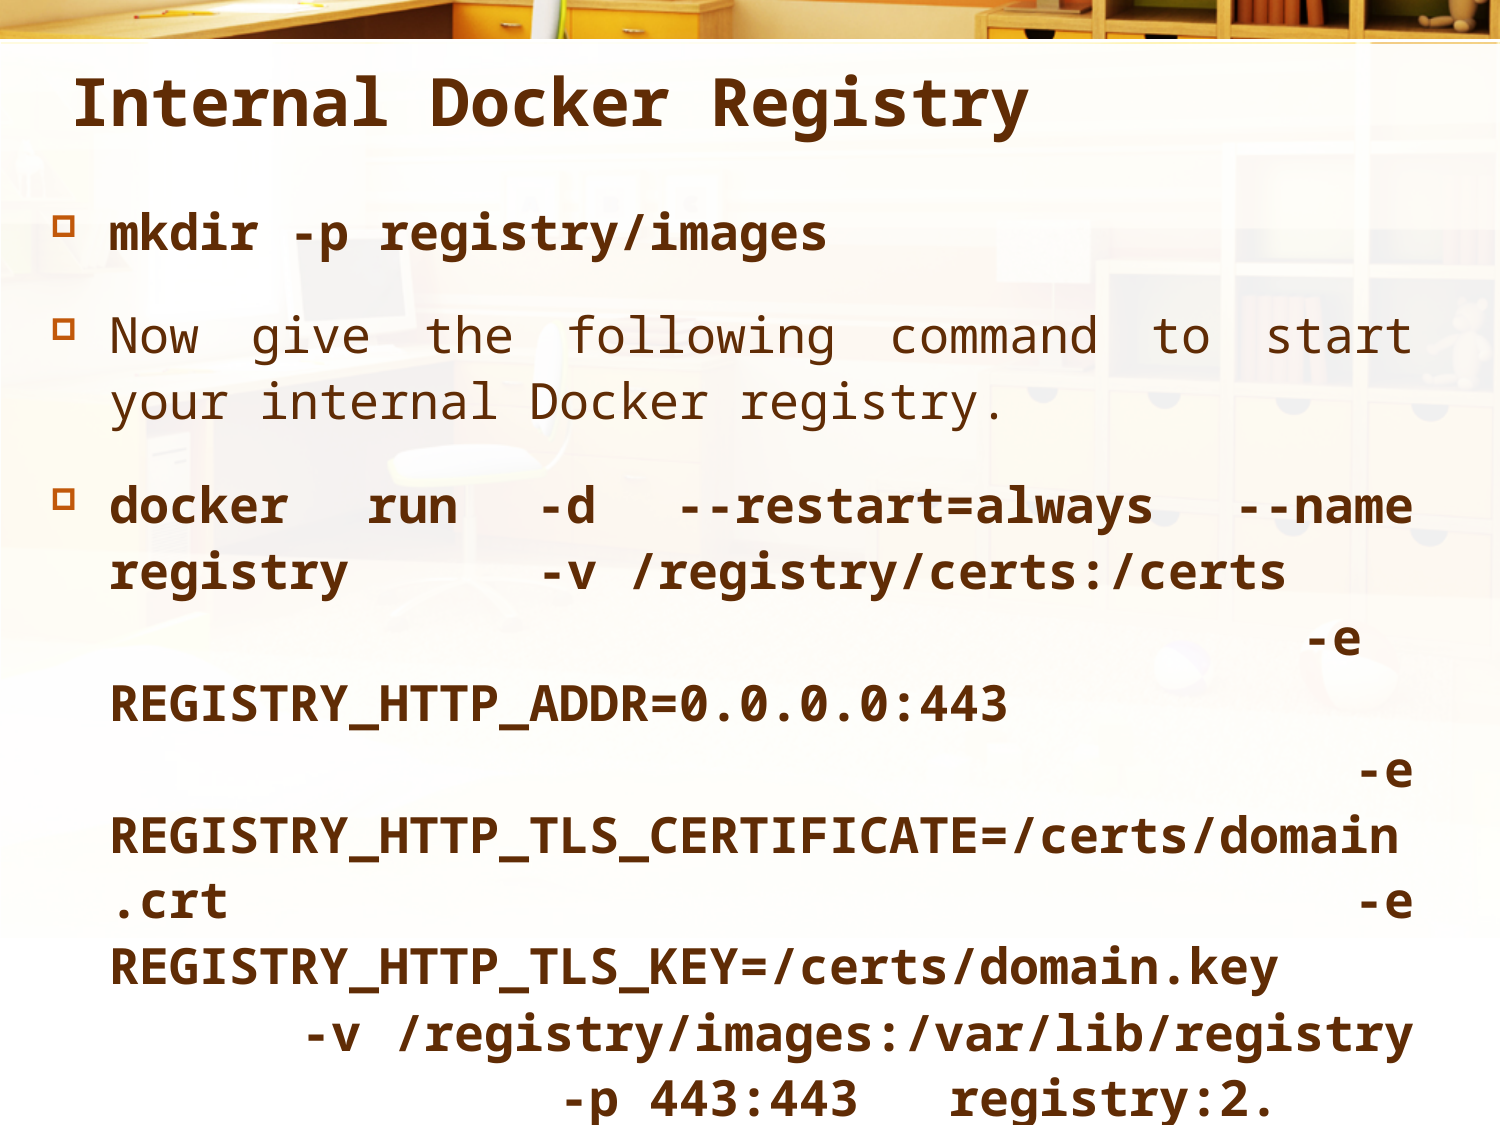

# Internal Docker Registry
mkdir -p registry/images
Now give the following command to start your internal Docker registry.
docker run -d --restart=always --name registry      -v /registry/certs:/certs                            -e  REGISTRY_HTTP_ADDR=0.0.0.0:443                  -e REGISTRY_HTTP_TLS_CERTIFICATE=/certs/domain.crt  -e REGISTRY_HTTP_TLS_KEY=/certs/domain.key           -v /registry/images:/var/lib/registry                -p 443:443   registry:2.